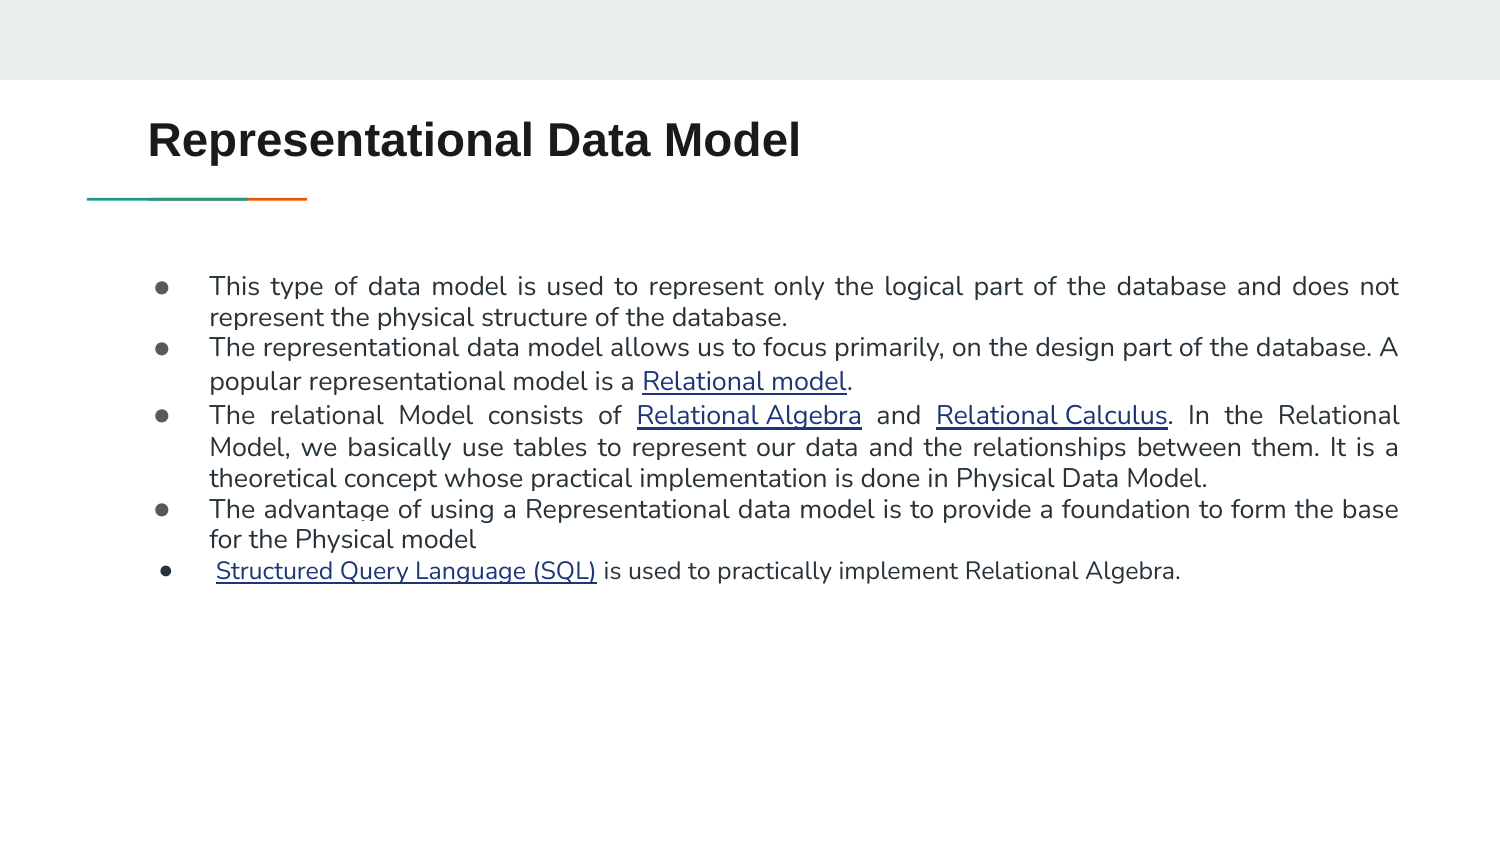

# Representational Data Model
This type of data model is used to represent only the logical part of the database and does not represent the physical structure of the database.
The representational data model allows us to focus primarily, on the design part of the database. A popular representational model is a Relational model.
The relational Model consists of Relational Algebra and Relational Calculus. In the Relational Model, we basically use tables to represent our data and the relationships between them. It is a theoretical concept whose practical implementation is done in Physical Data Model.
The advantage of using a Representational data model is to provide a foundation to form the base for the Physical model
 Structured Query Language (SQL) is used to practically implement Relational Algebra.